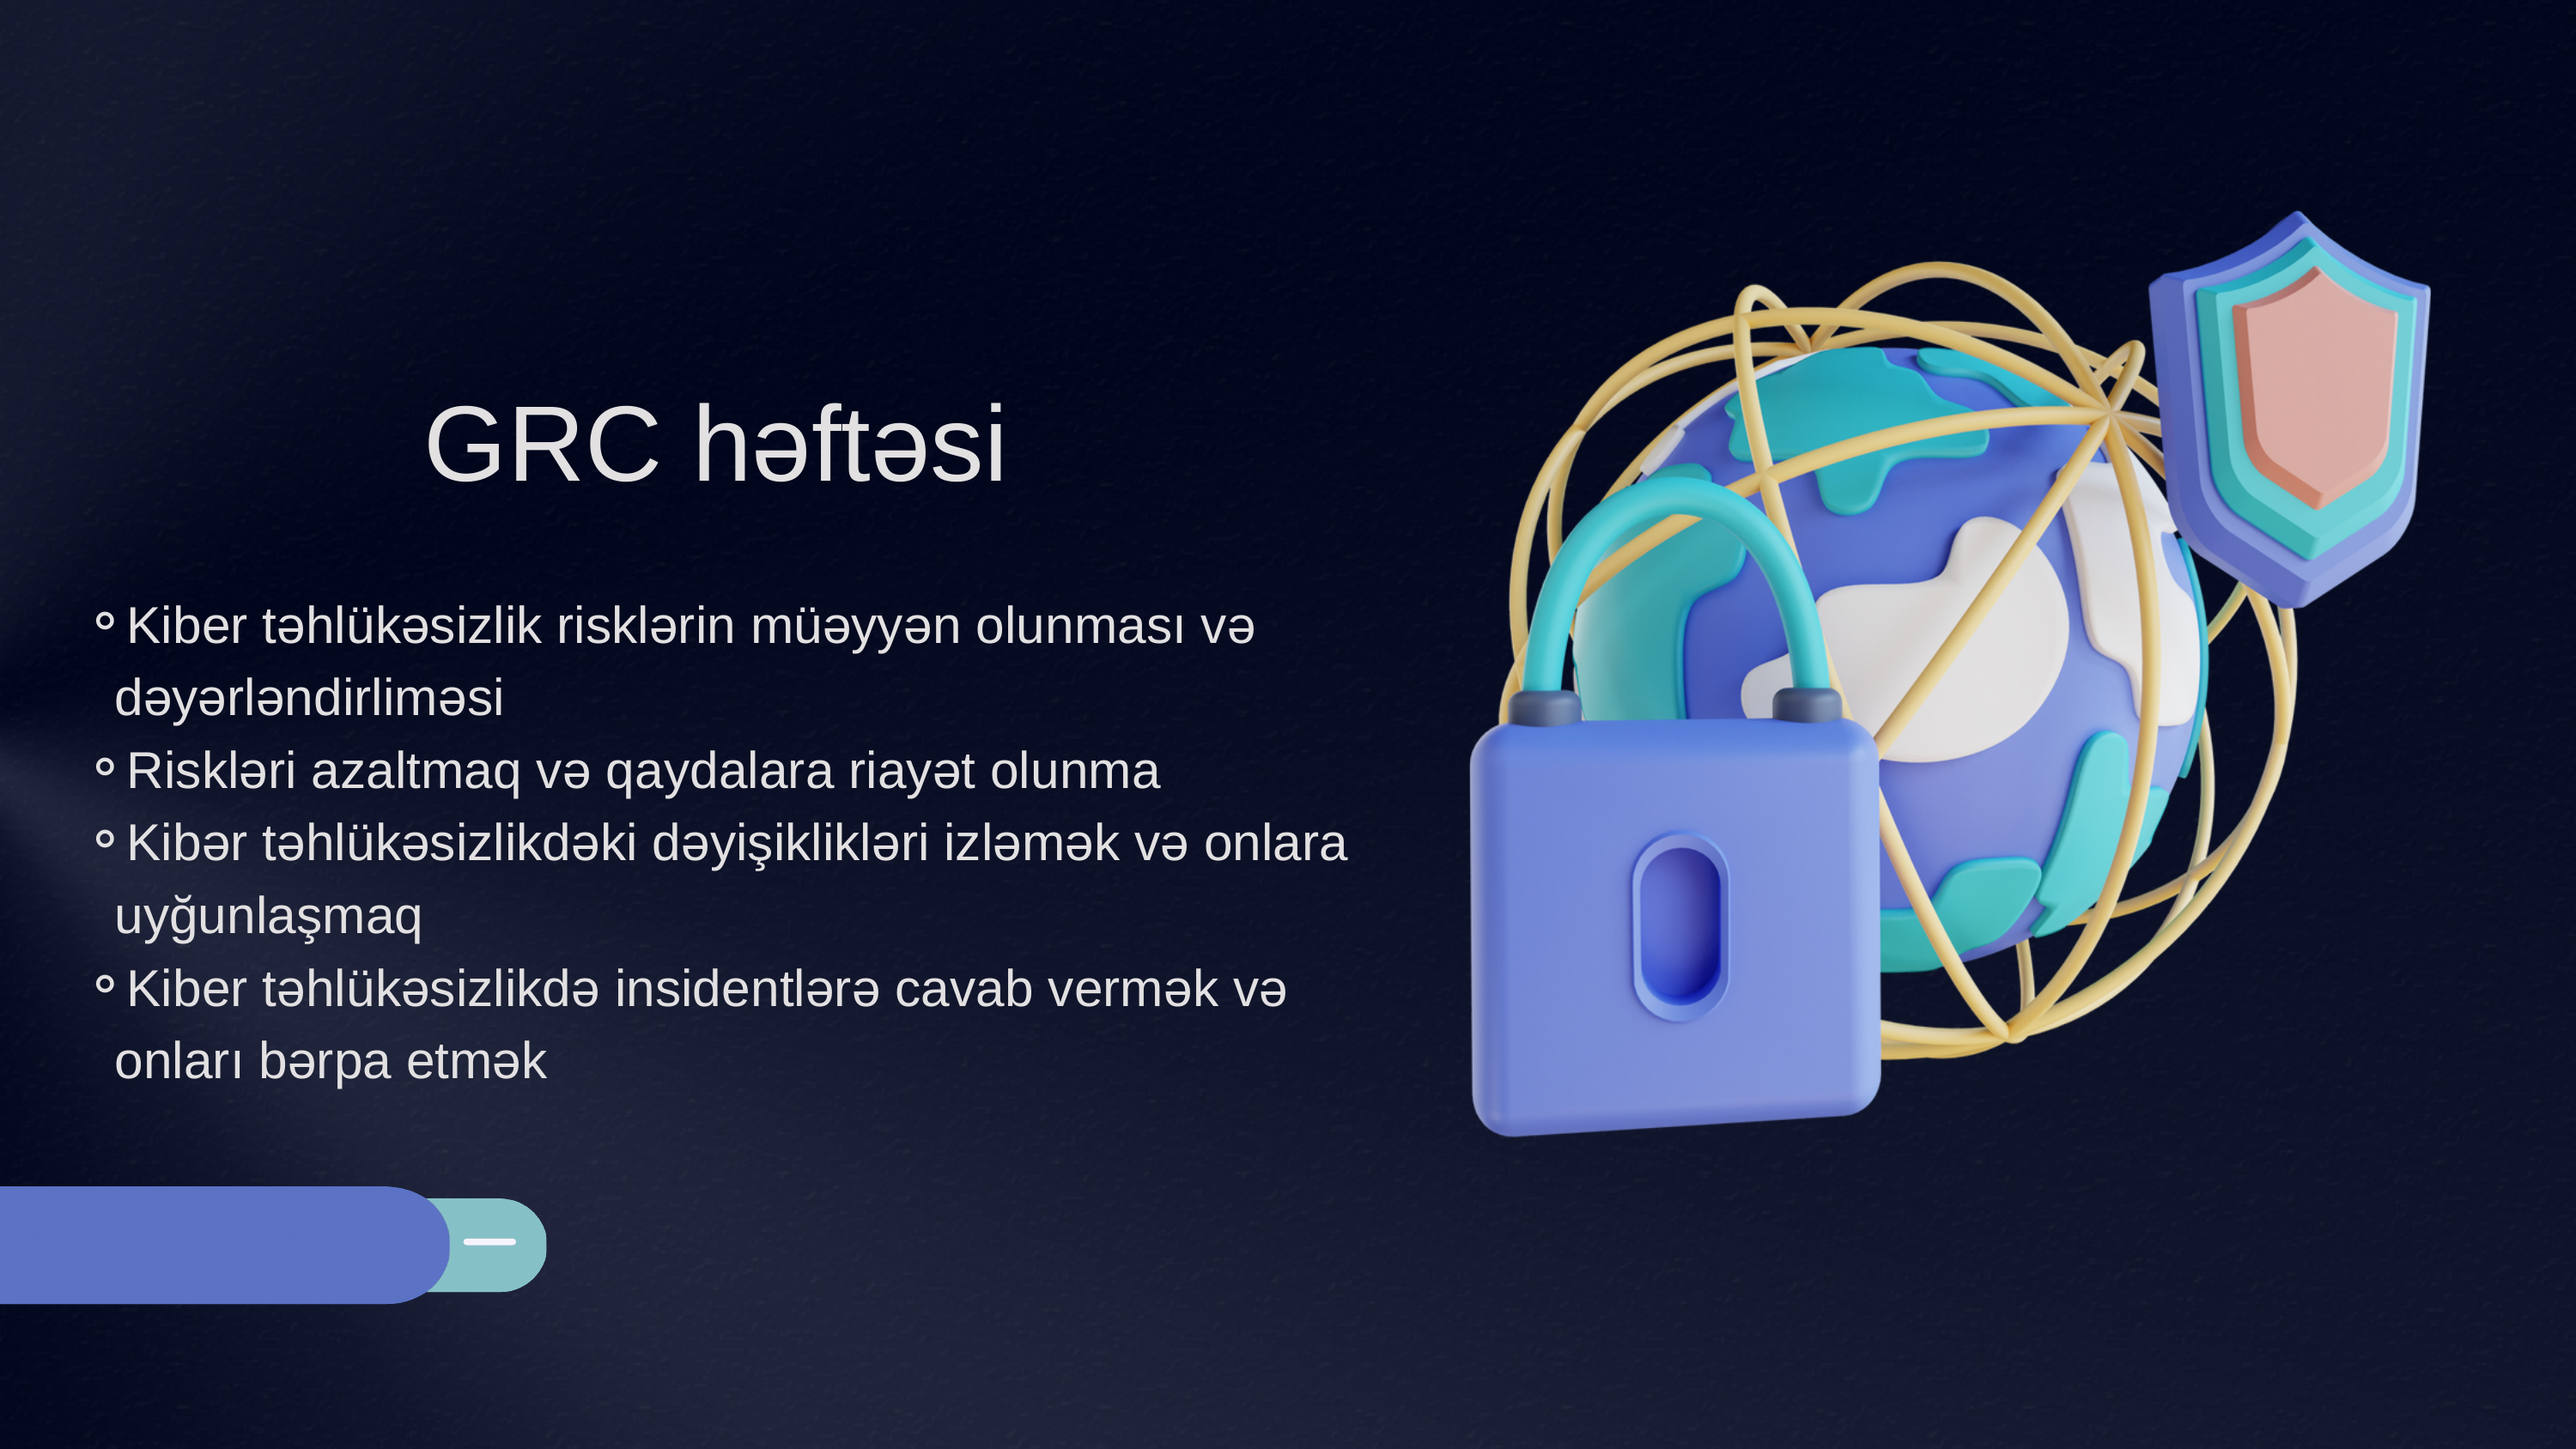

GRC həftəsi
Kiber təhlükəsizlik risklərin müəyyən olunması və dəyərləndirliməsi
Riskləri azaltmaq və qaydalara riayət olunma
Kibər təhlükəsizlikdəki dəyişiklikləri izləmək və onlara uyğunlaşmaq
Kiber təhlükəsizlikdə insidentlərə cavab vermək və onları bərpa etmək